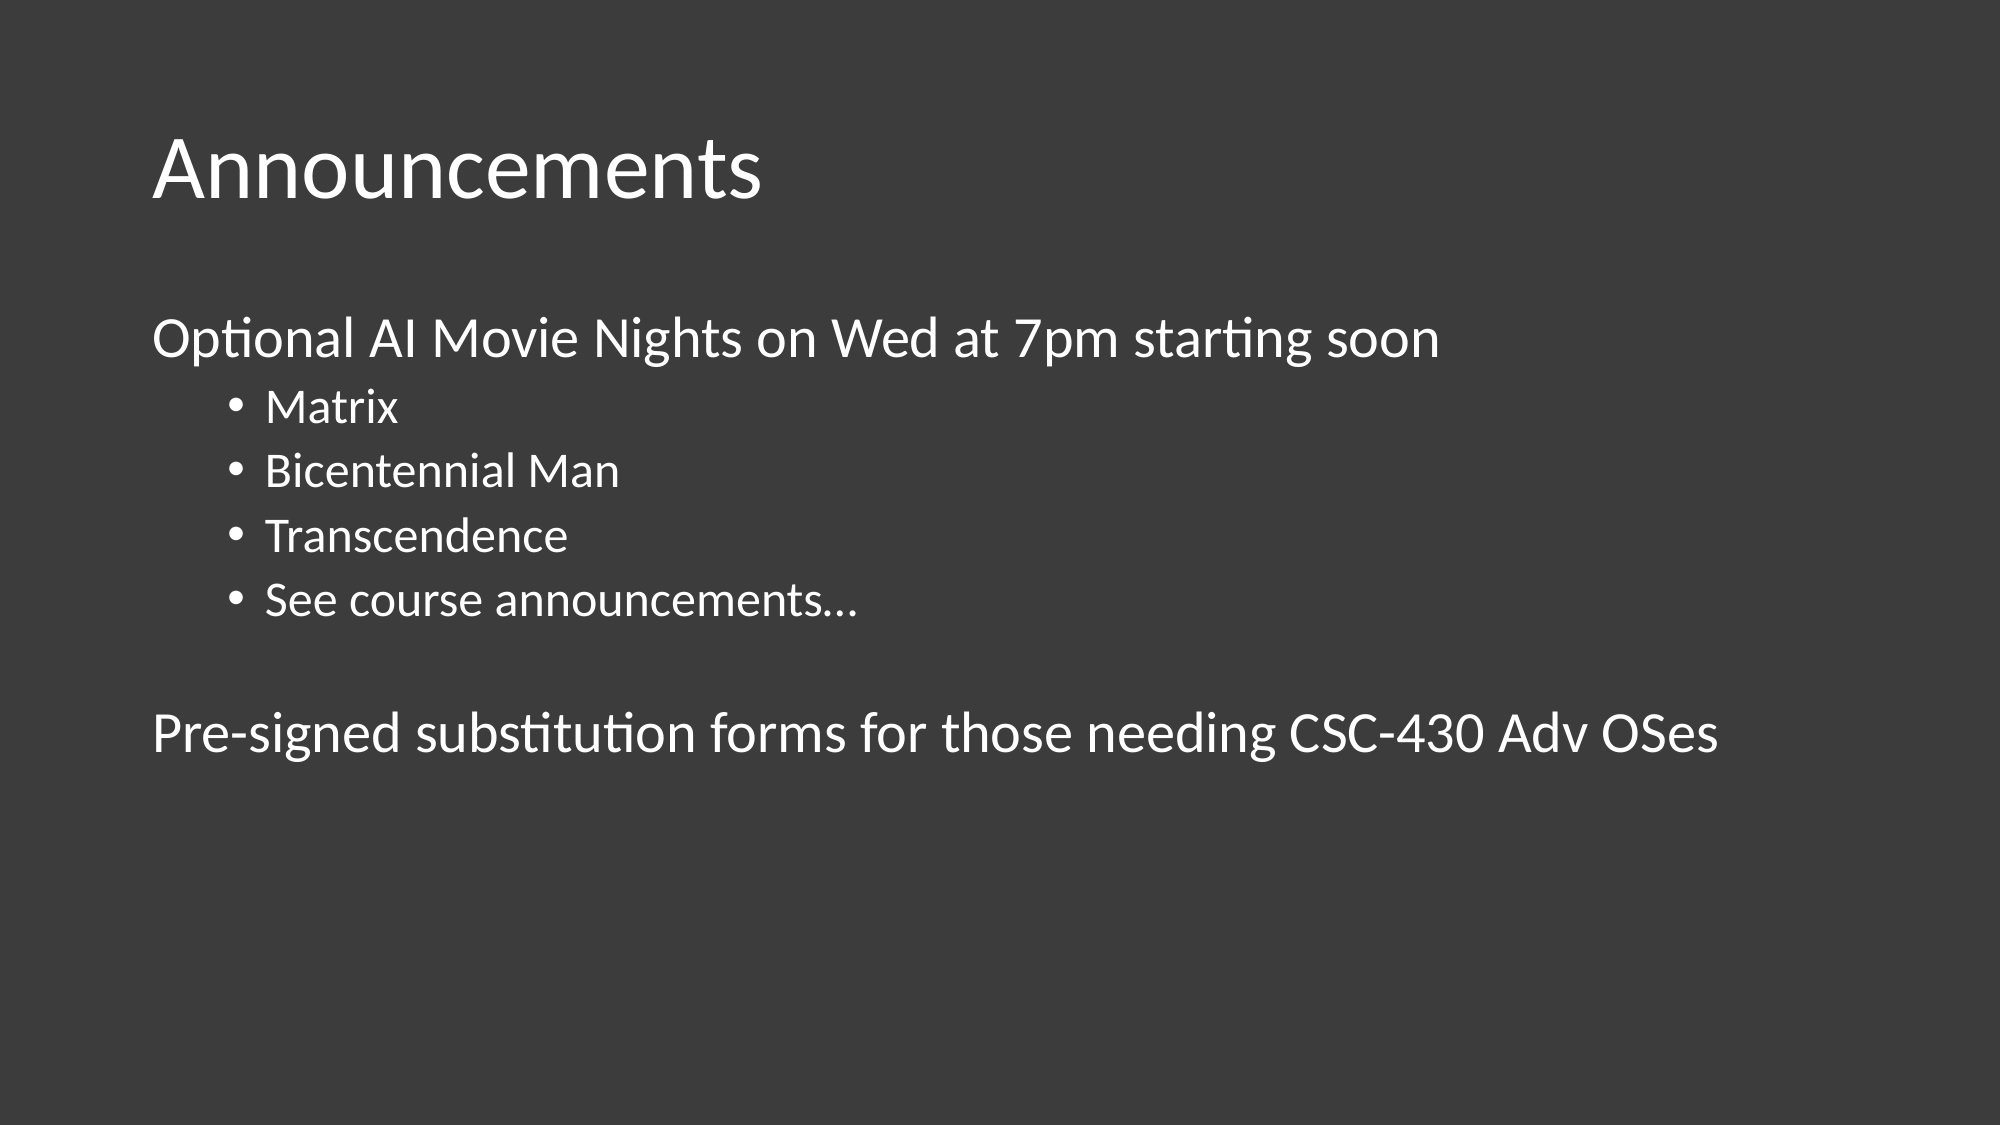

# Announcements
Optional AI Movie Nights on Wed at 7pm starting soon
Matrix
Bicentennial Man
Transcendence
See course announcements…
Pre-signed substitution forms for those needing CSC-430 Adv OSes